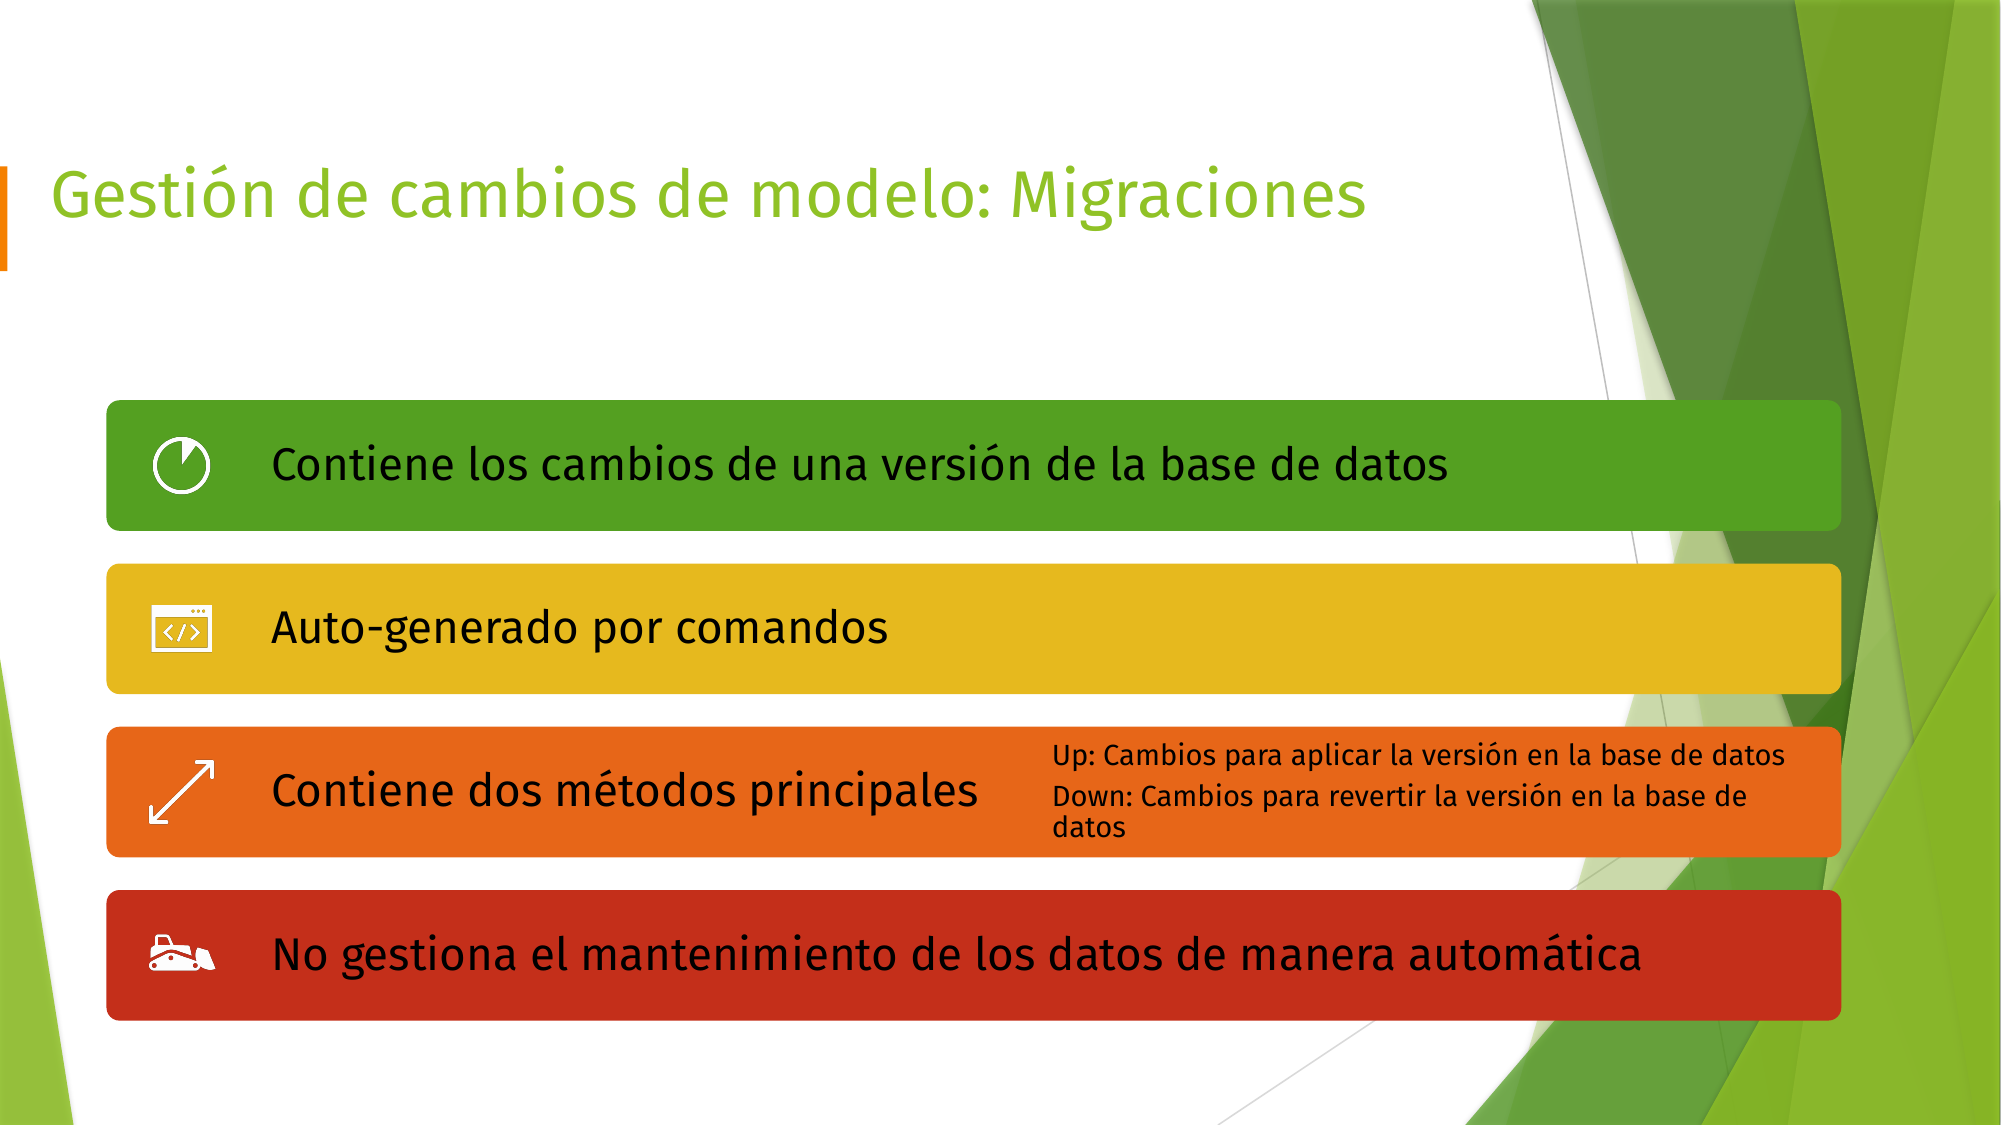

# Gestión de cambios de modelo: Migraciones
Contiene los cambios de una versión de la base de datos
Auto-generado por comandos
Contiene dos métodos principales
Up: Cambios para aplicar la versión en la base de datos
Down: Cambios para revertir la versión en la base de datos
No gestiona el mantenimiento de los datos de manera automática